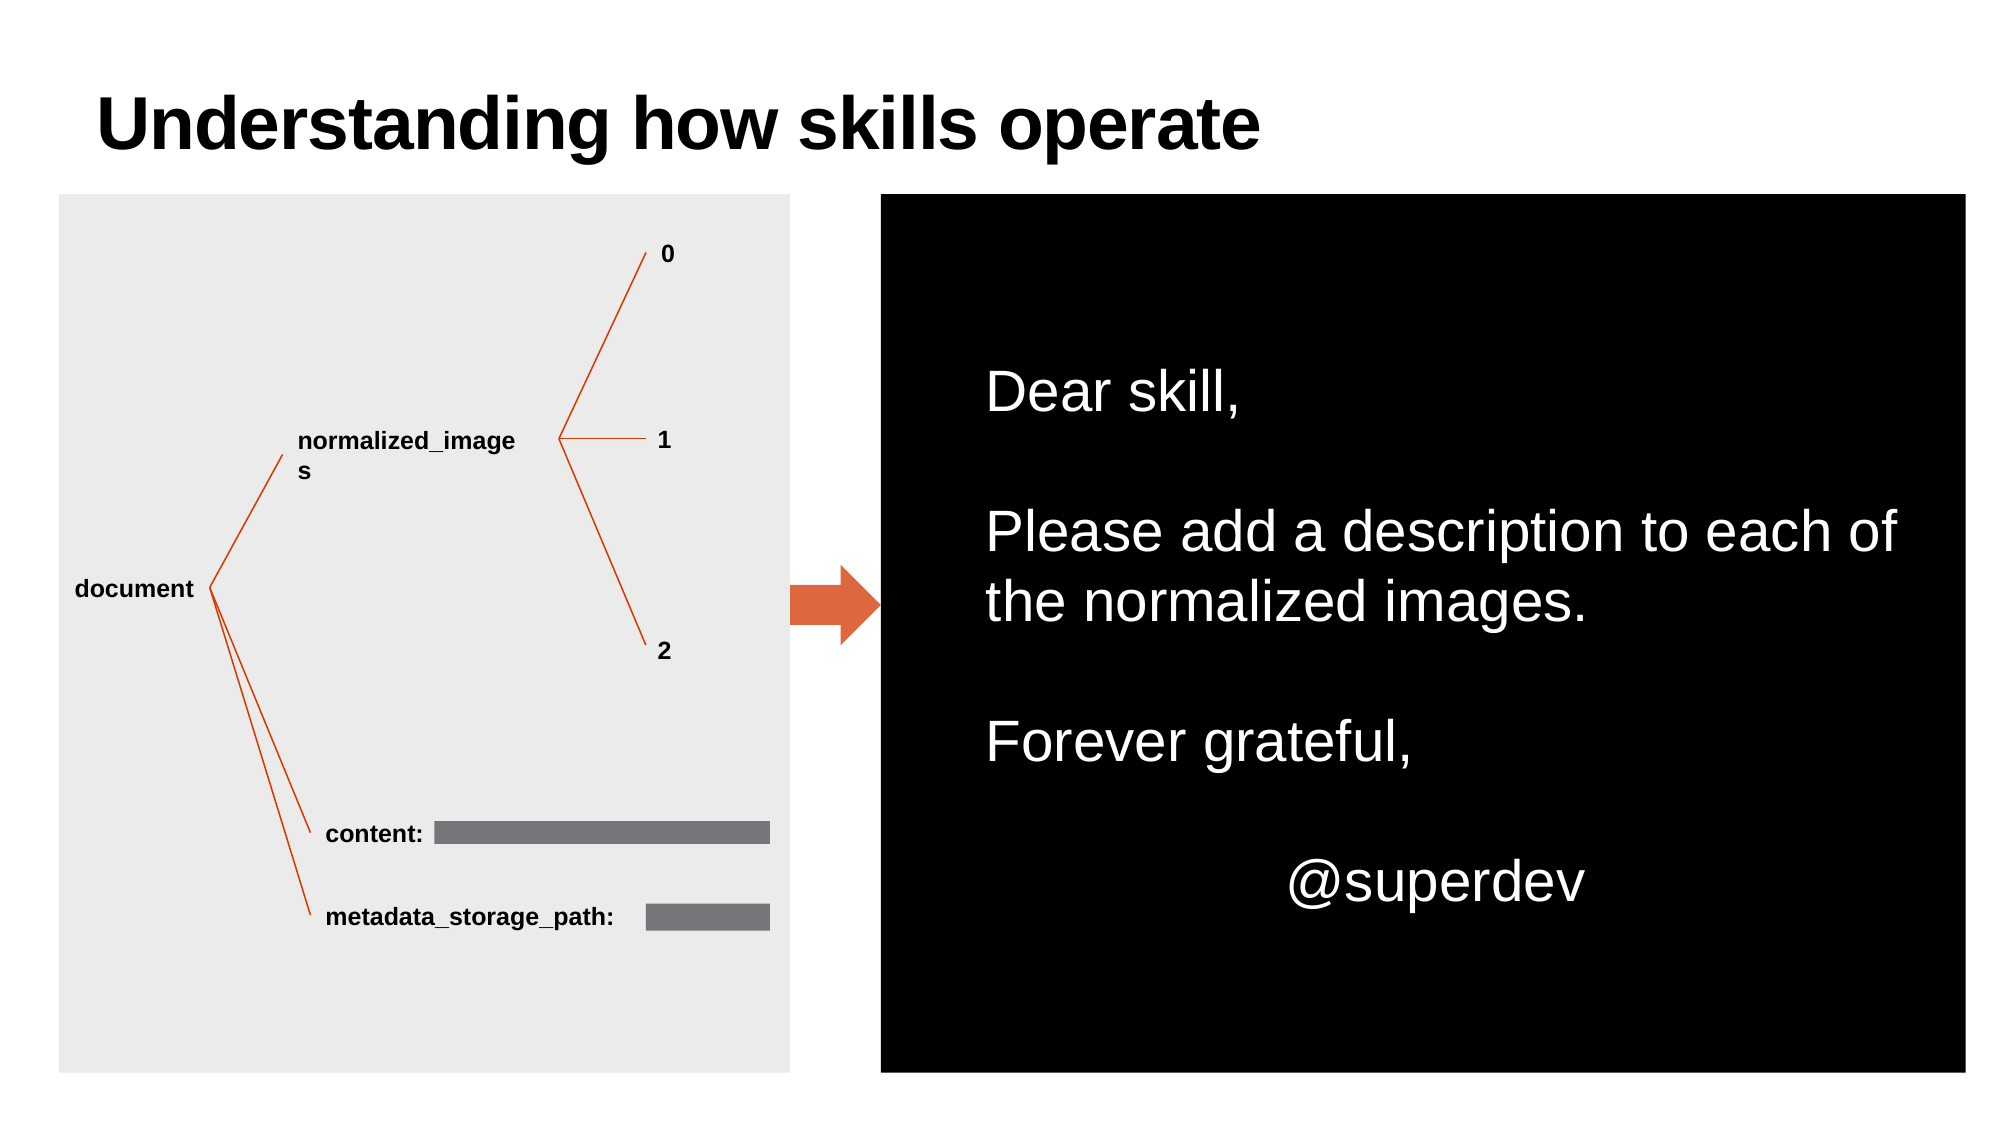

# Understanding how skills operate

Dear skill,

Please add a description to each of the normalized images.

Forever grateful,

		@superdev
0
1
normalized_images
document

2
content:

metadata_storage_path: